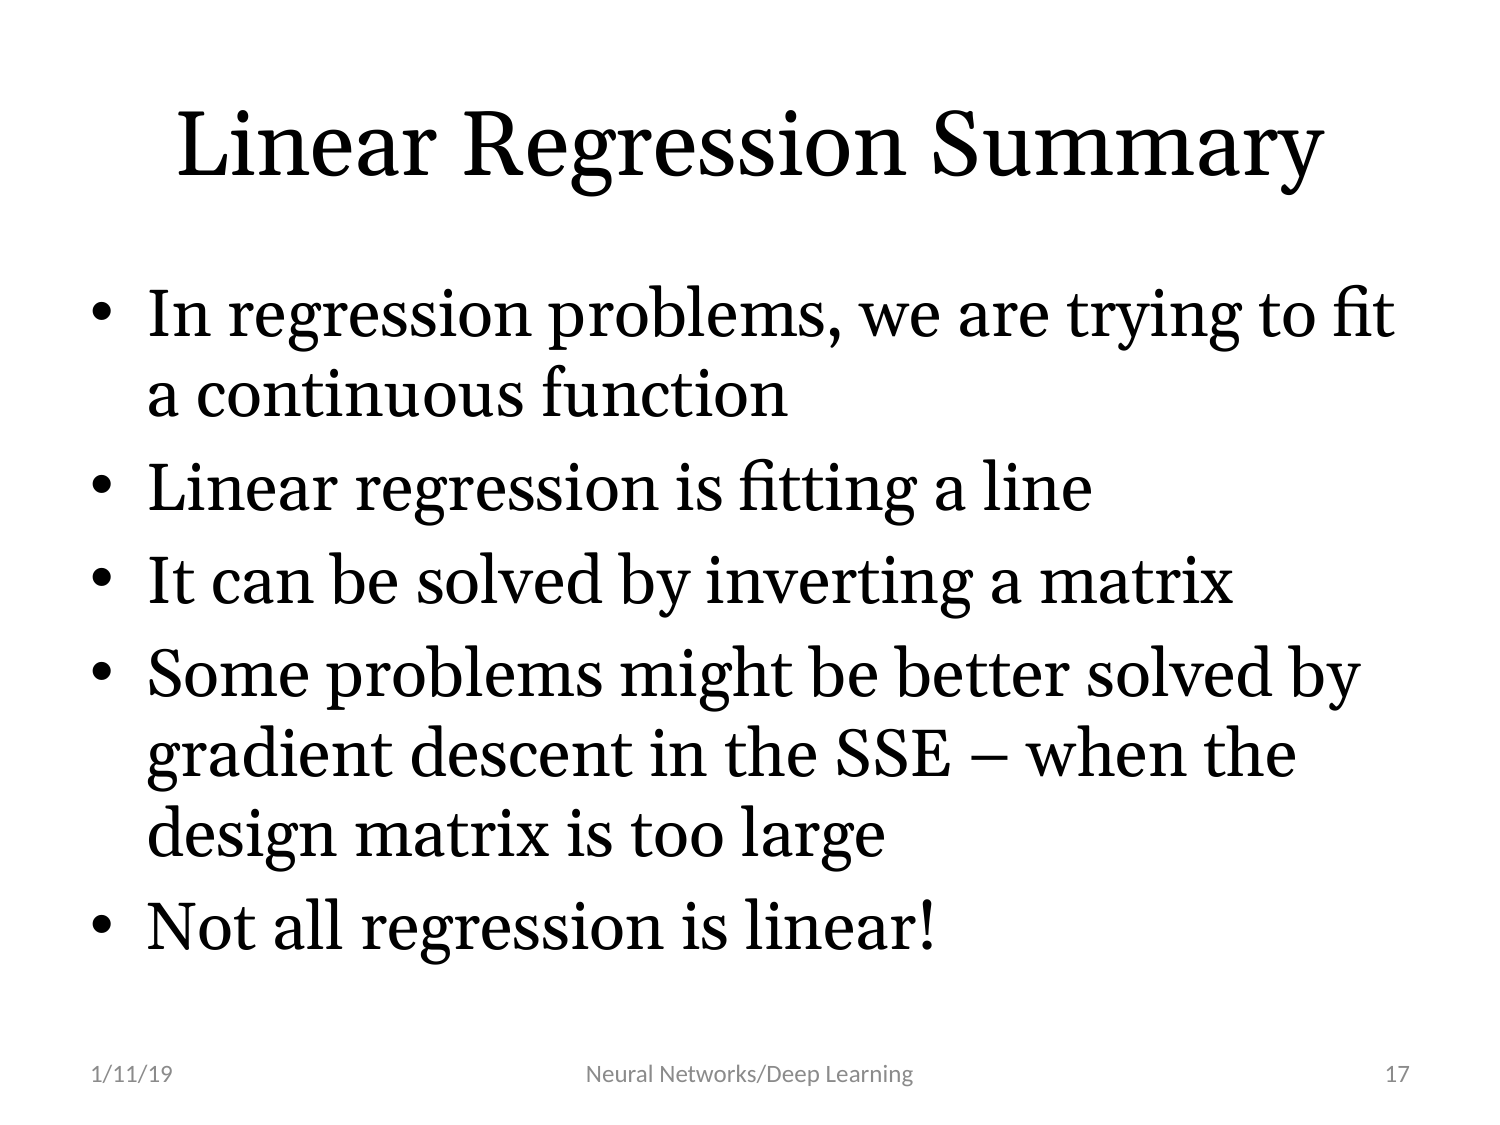

# Linear Regression Summary
In regression problems, we are trying to fit a continuous function
Linear regression is fitting a line
It can be solved by inverting a matrix
Some problems might be better solved by gradient descent in the SSE – when the design matrix is too large
Not all regression is linear!
1/11/19
Neural Networks/Deep Learning
17